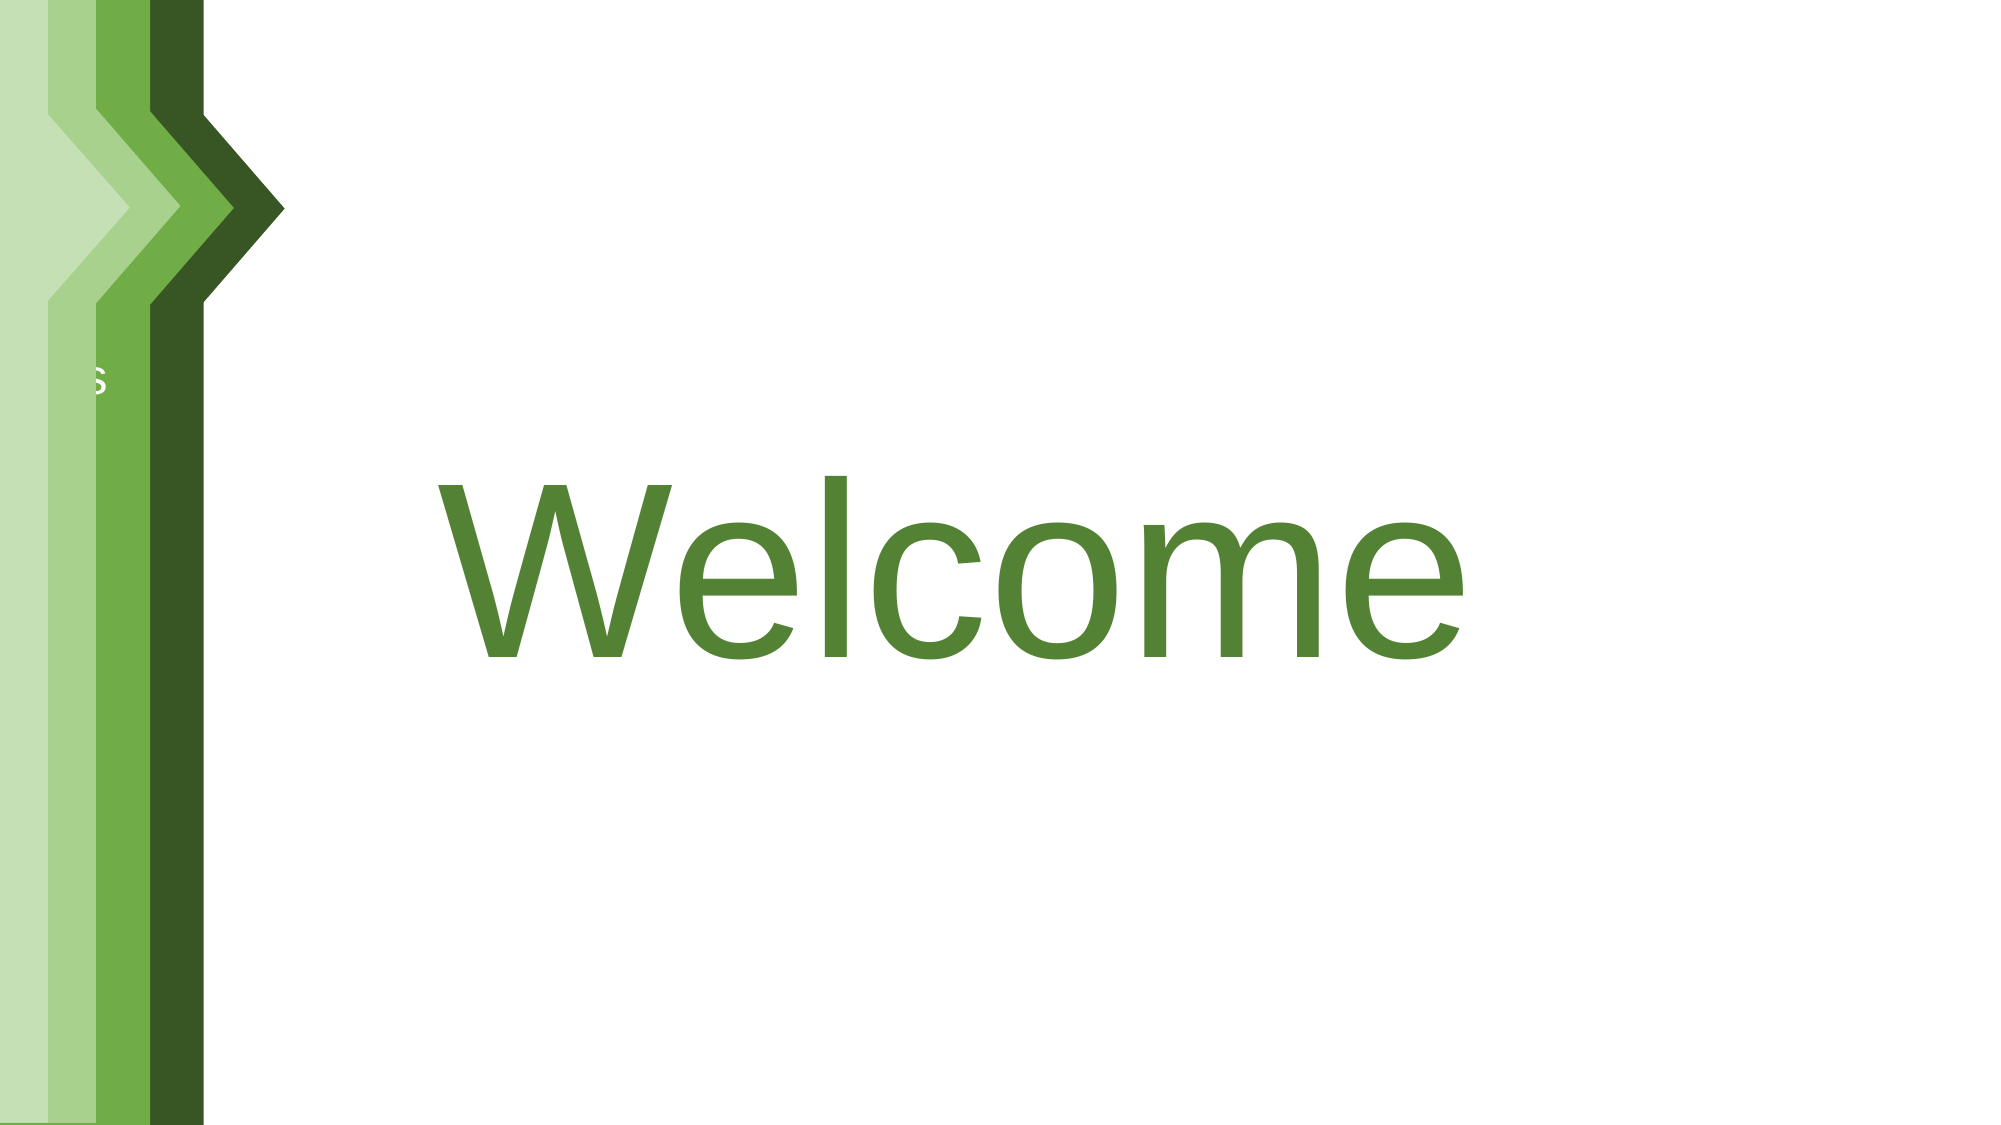

II
I
III
IV

Behind the scenes
Conclusion
Introduction
The Website
Welcome
Who are we and what is our purpose?
A presentation of our website, SDG’s Learning
A deep dive into key features of our project.